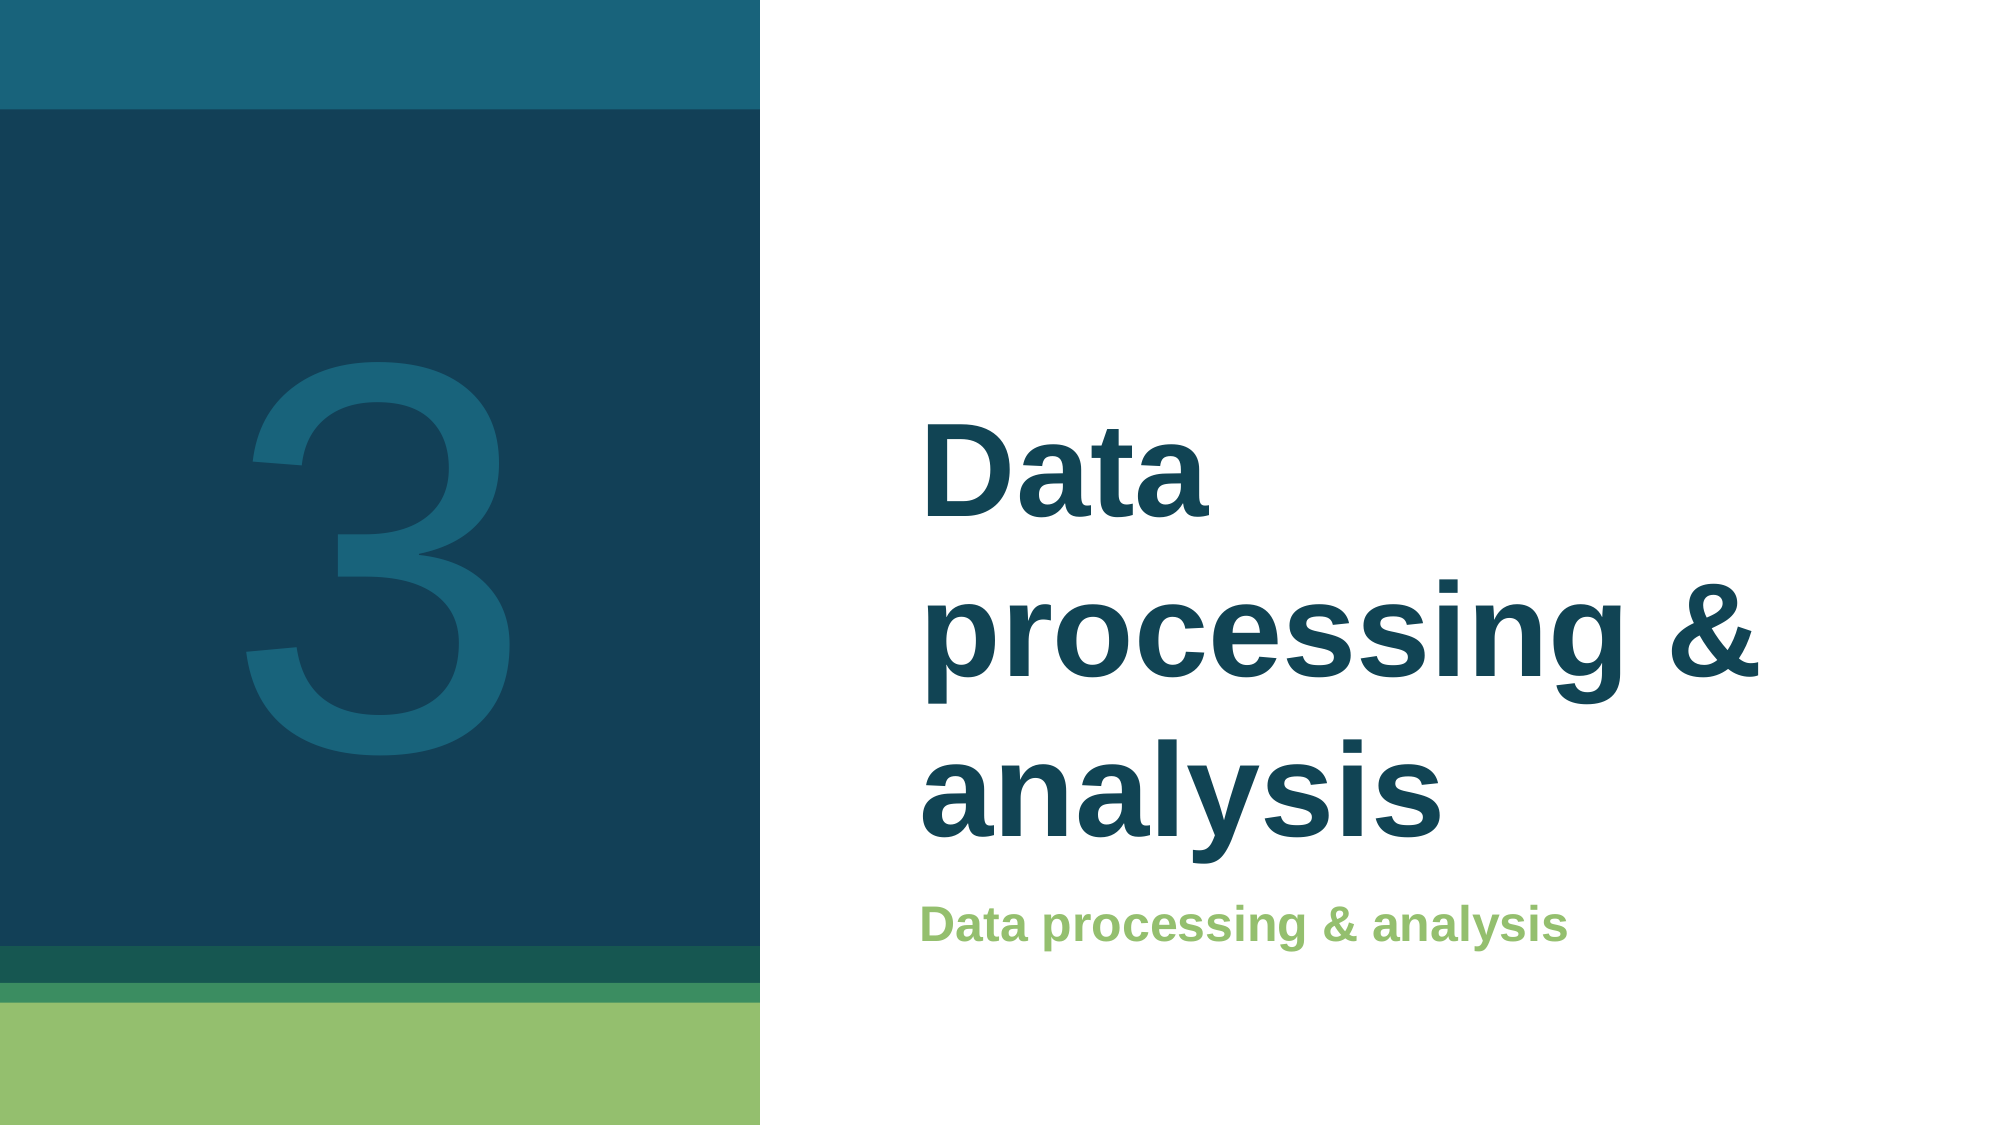

3
# Data processing & analysis
Data processing & analysis